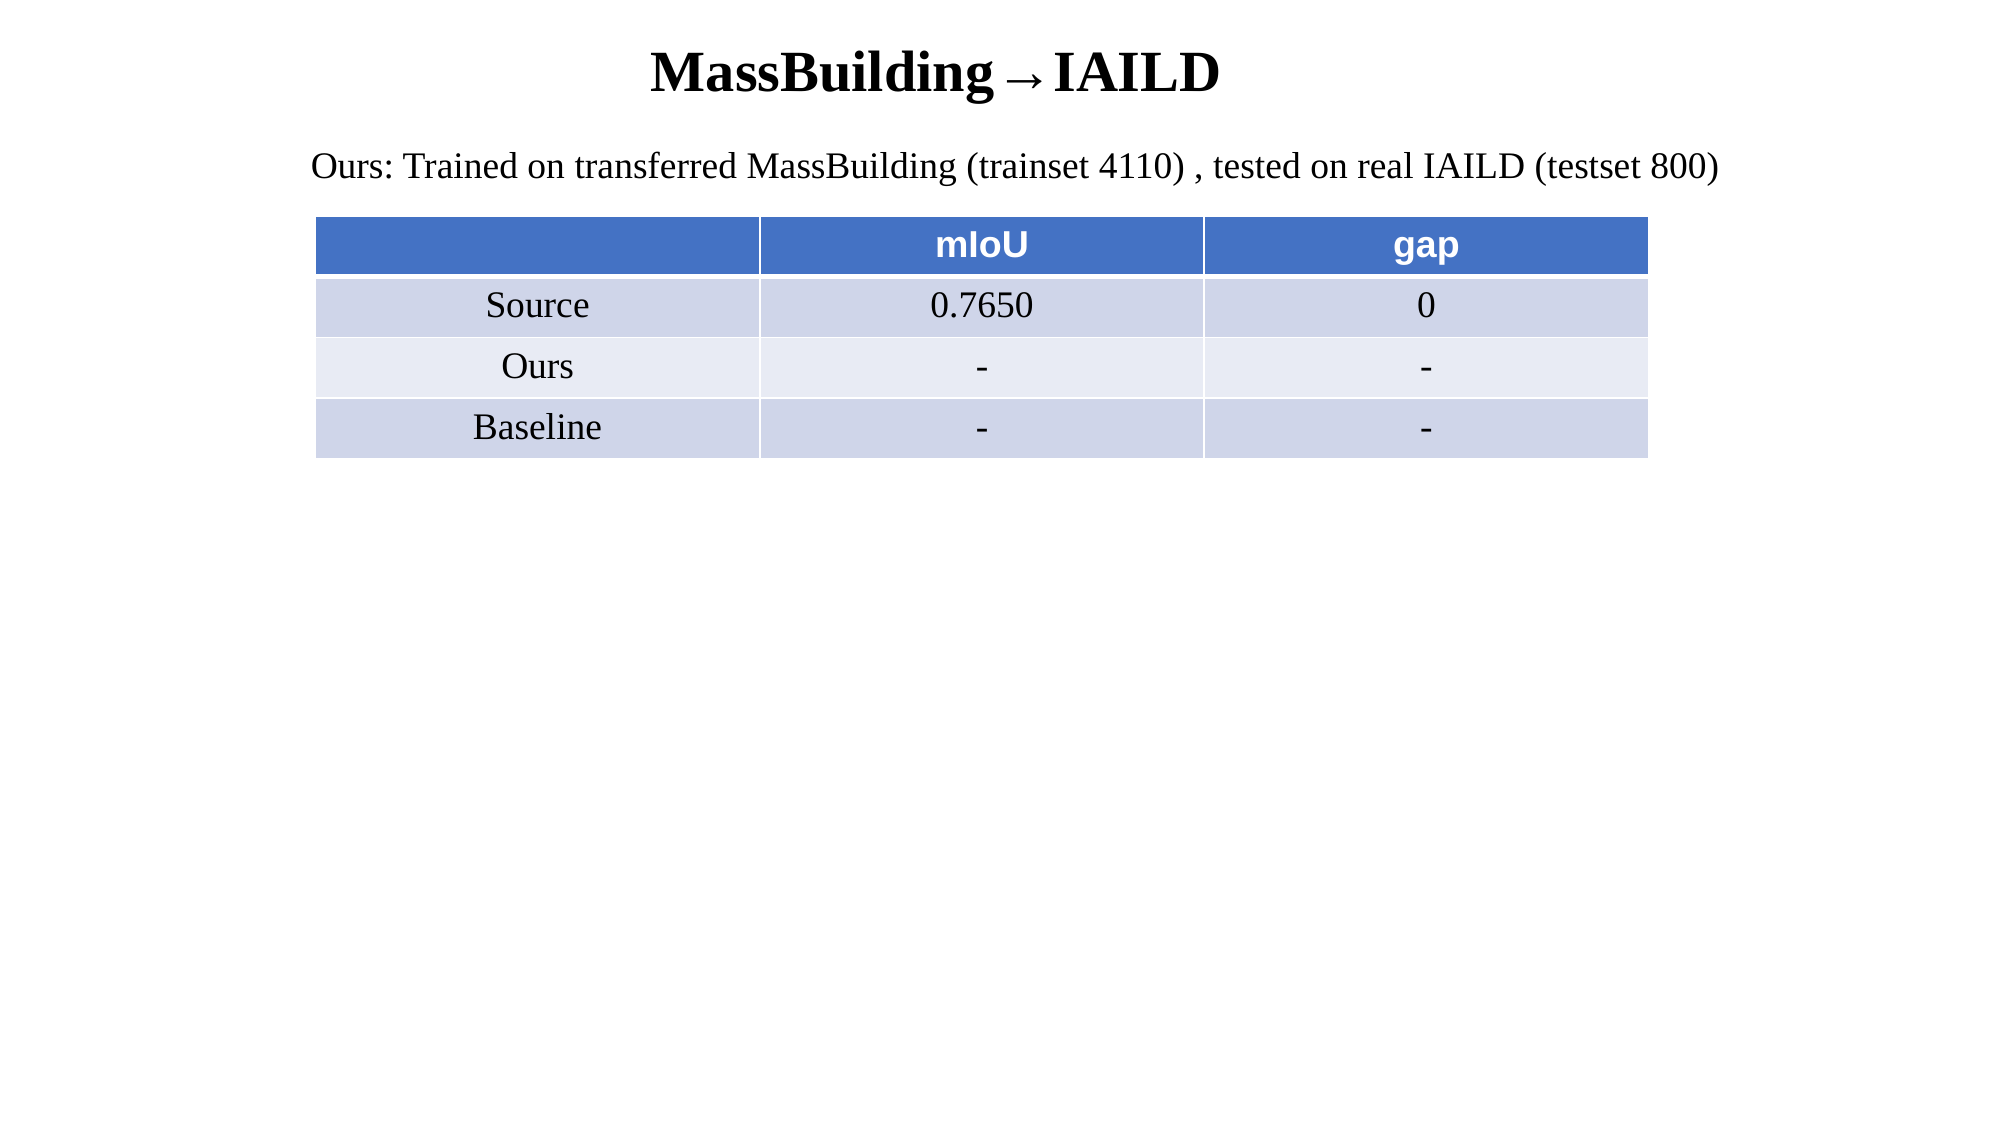

MassBuilding→IAILD
Ours: Trained on transferred MassBuilding (trainset 4110) , tested on real IAILD (testset 800)
|  | mIoU | gap |
| --- | --- | --- |
| Source | 0.7650 | 0 |
| Ours | - | - |
| Baseline | - | - |